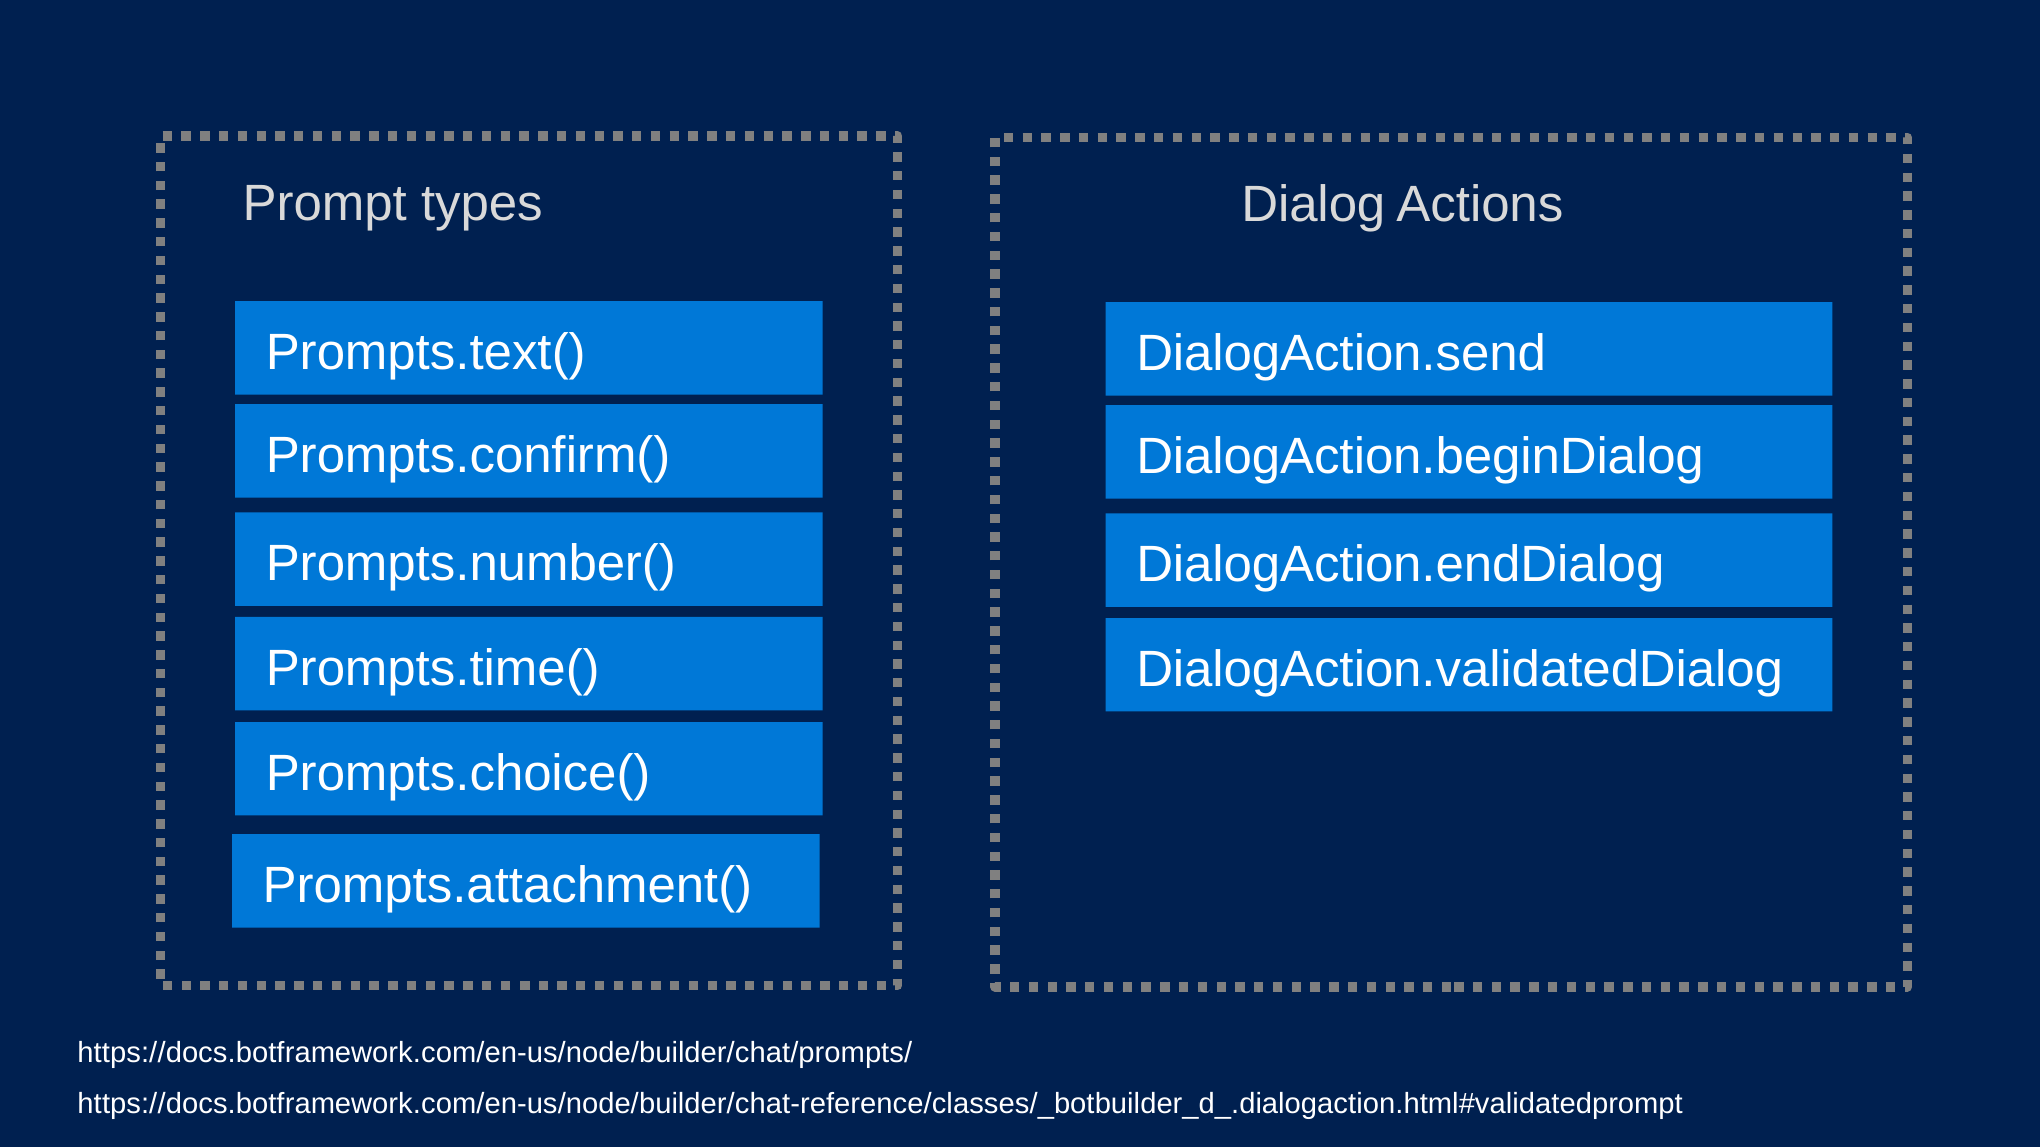

Prompt types
Dialog Actions
Prompts.text()
DialogAction.send
Prompts.confirm()
DialogAction.beginDialog
Prompts.number()
DialogAction.endDialog
Prompts.time()
DialogAction.validatedDialog
Prompts.choice()
Prompts.attachment()
https://docs.botframework.com/en-us/node/builder/chat/prompts/
https://docs.botframework.com/en-us/node/builder/chat-reference/classes/_botbuilder_d_.dialogaction.html#validatedprompt